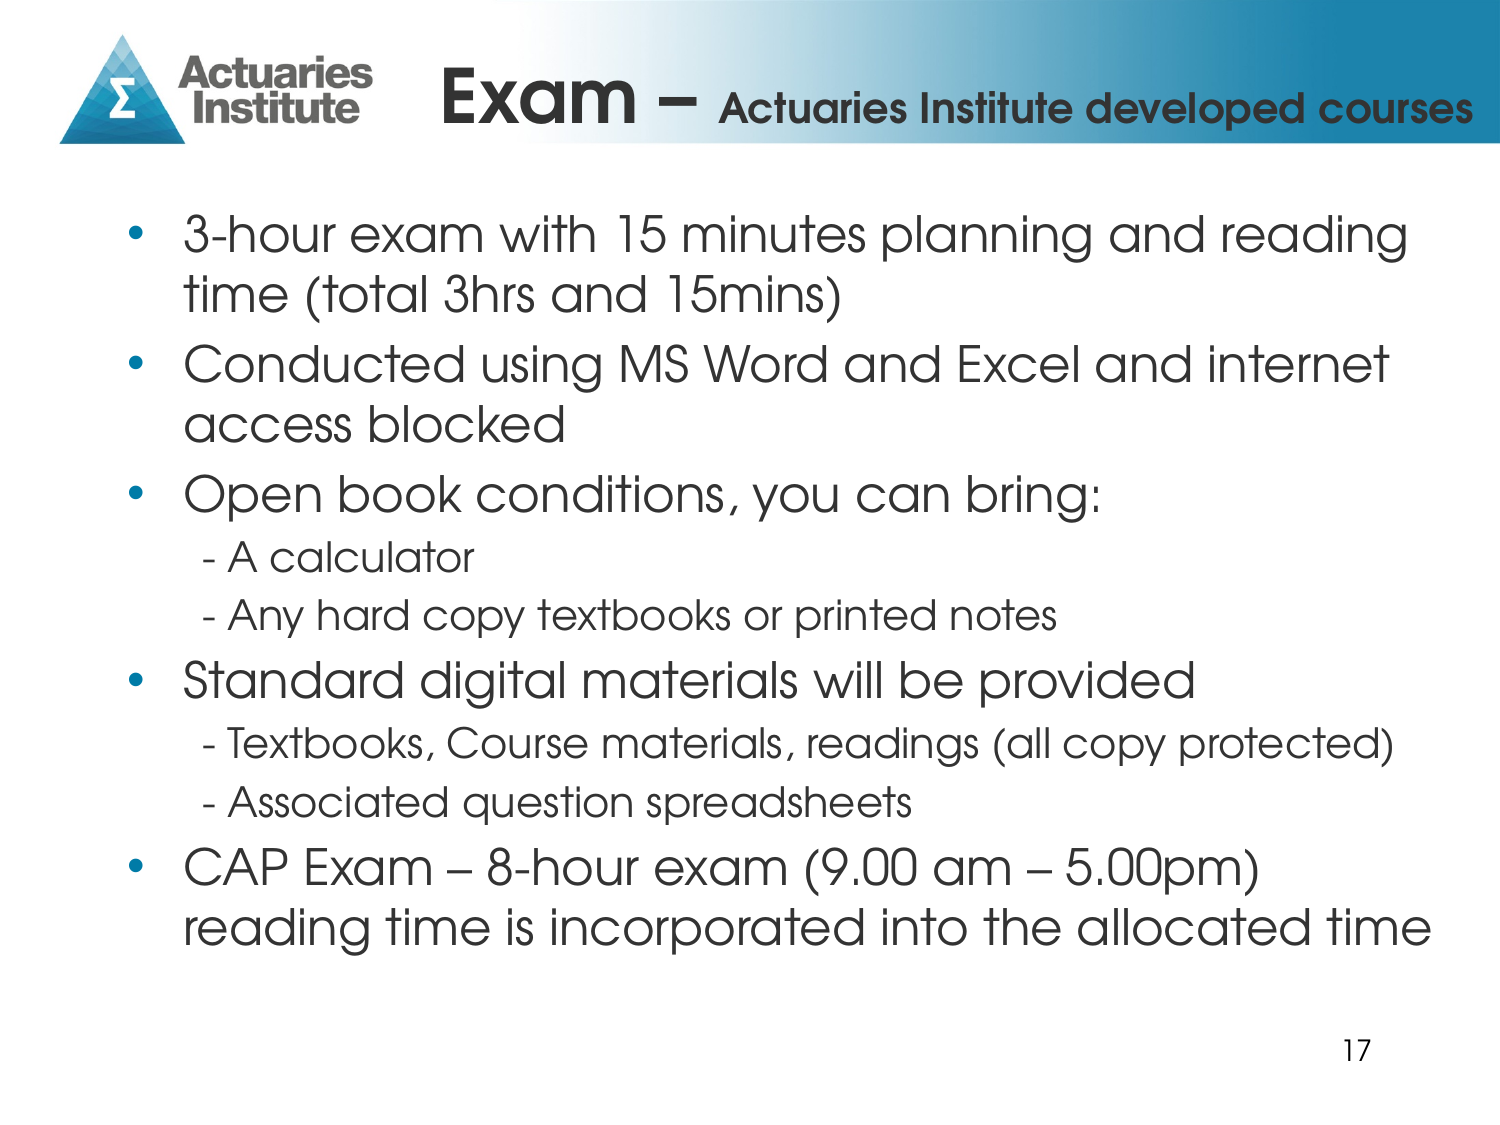

# Exam – Actuaries Institute developed courses
3-hour exam with 15 minutes planning and reading time (total 3hrs and 15mins)
Conducted using MS Word and Excel and internet access blocked
Open book conditions, you can bring:
- A calculator
- Any hard copy textbooks or printed notes
Standard digital materials will be provided
- Textbooks, Course materials, readings (all copy protected)
- Associated question spreadsheets
CAP Exam – 8-hour exam (9.00 am – 5.00pm) reading time is incorporated into the allocated time

17